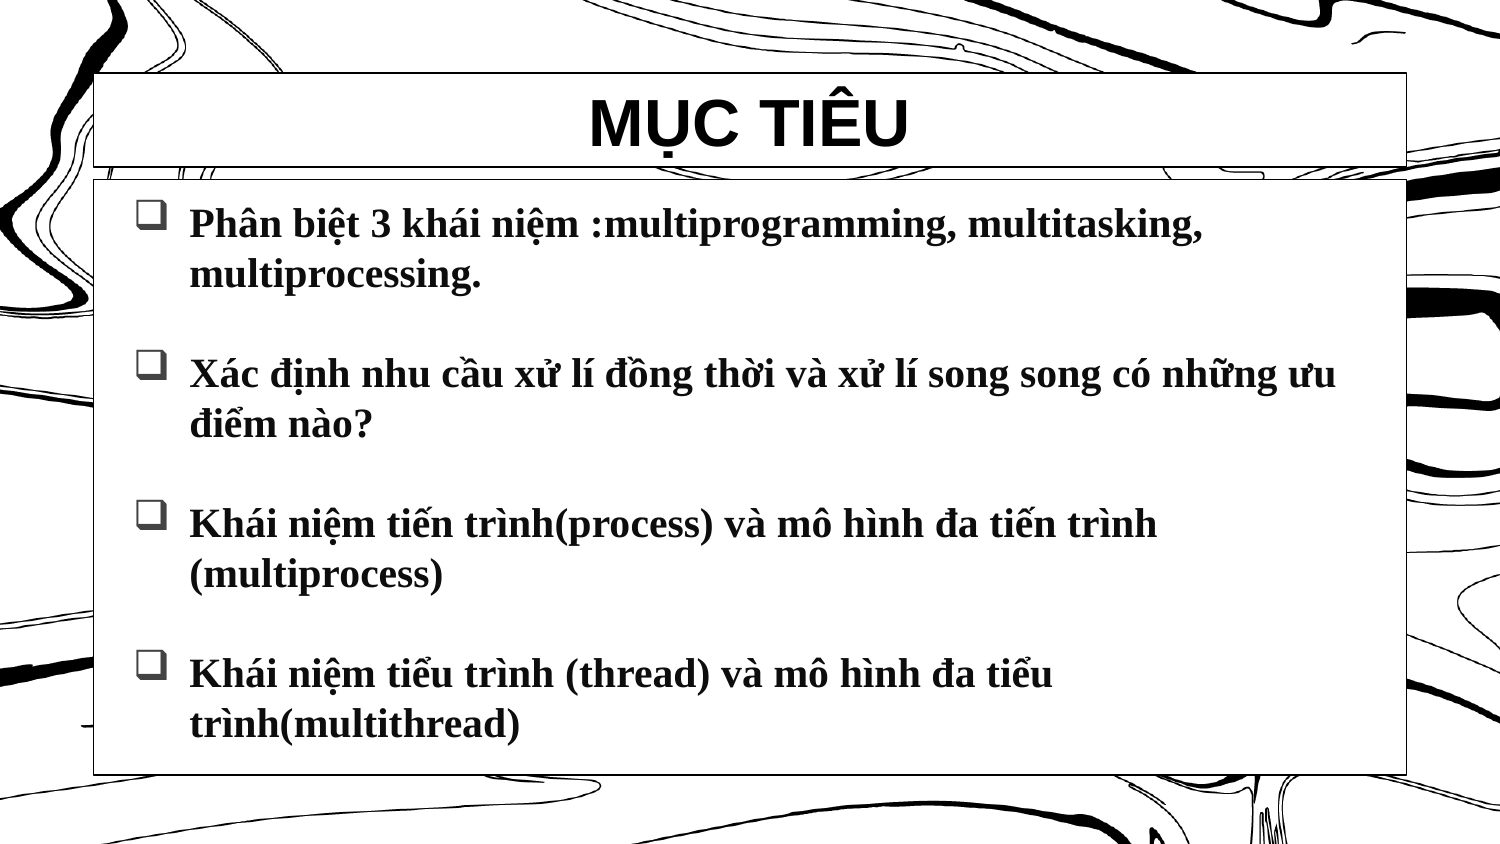

# MỤC TIÊU
Phân biệt 3 khái niệm :multiprogramming, multitasking, multiprocessing.

Xác định nhu cầu xử lí đồng thời và xử lí song song có những ưu điểm nào?

Khái niệm tiến trình(process) và mô hình đa tiến trình (multiprocess)

Khái niệm tiểu trình (thread) và mô hình đa tiểu trình(multithread)